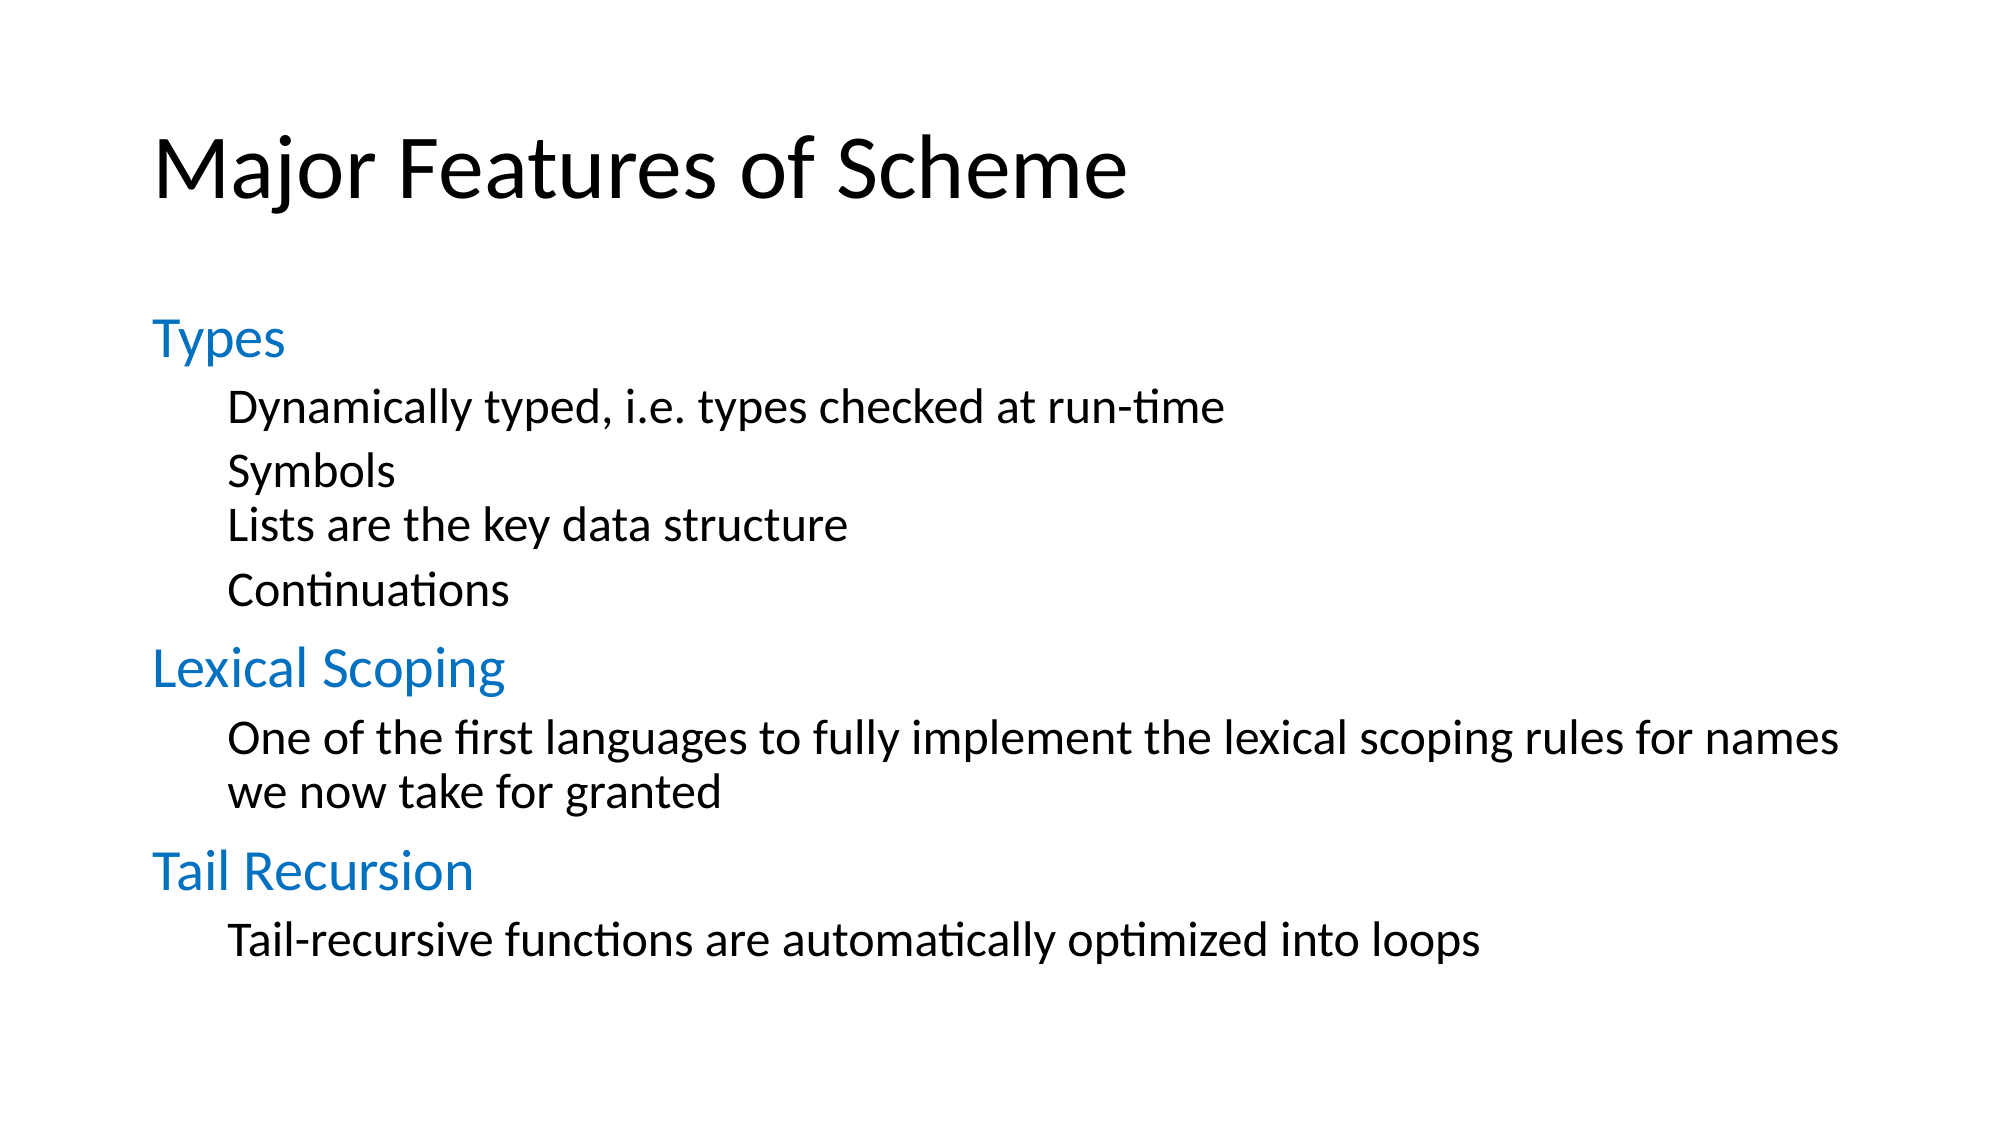

# Major Features of Scheme
Types
Dynamically typed, i.e. types checked at run-time
Symbols
Lists are the key data structure
Continuations
Lexical Scoping
One of the first languages to fully implement the lexical scoping rules for names we now take for granted
Tail Recursion
Tail-recursive functions are automatically optimized into loops